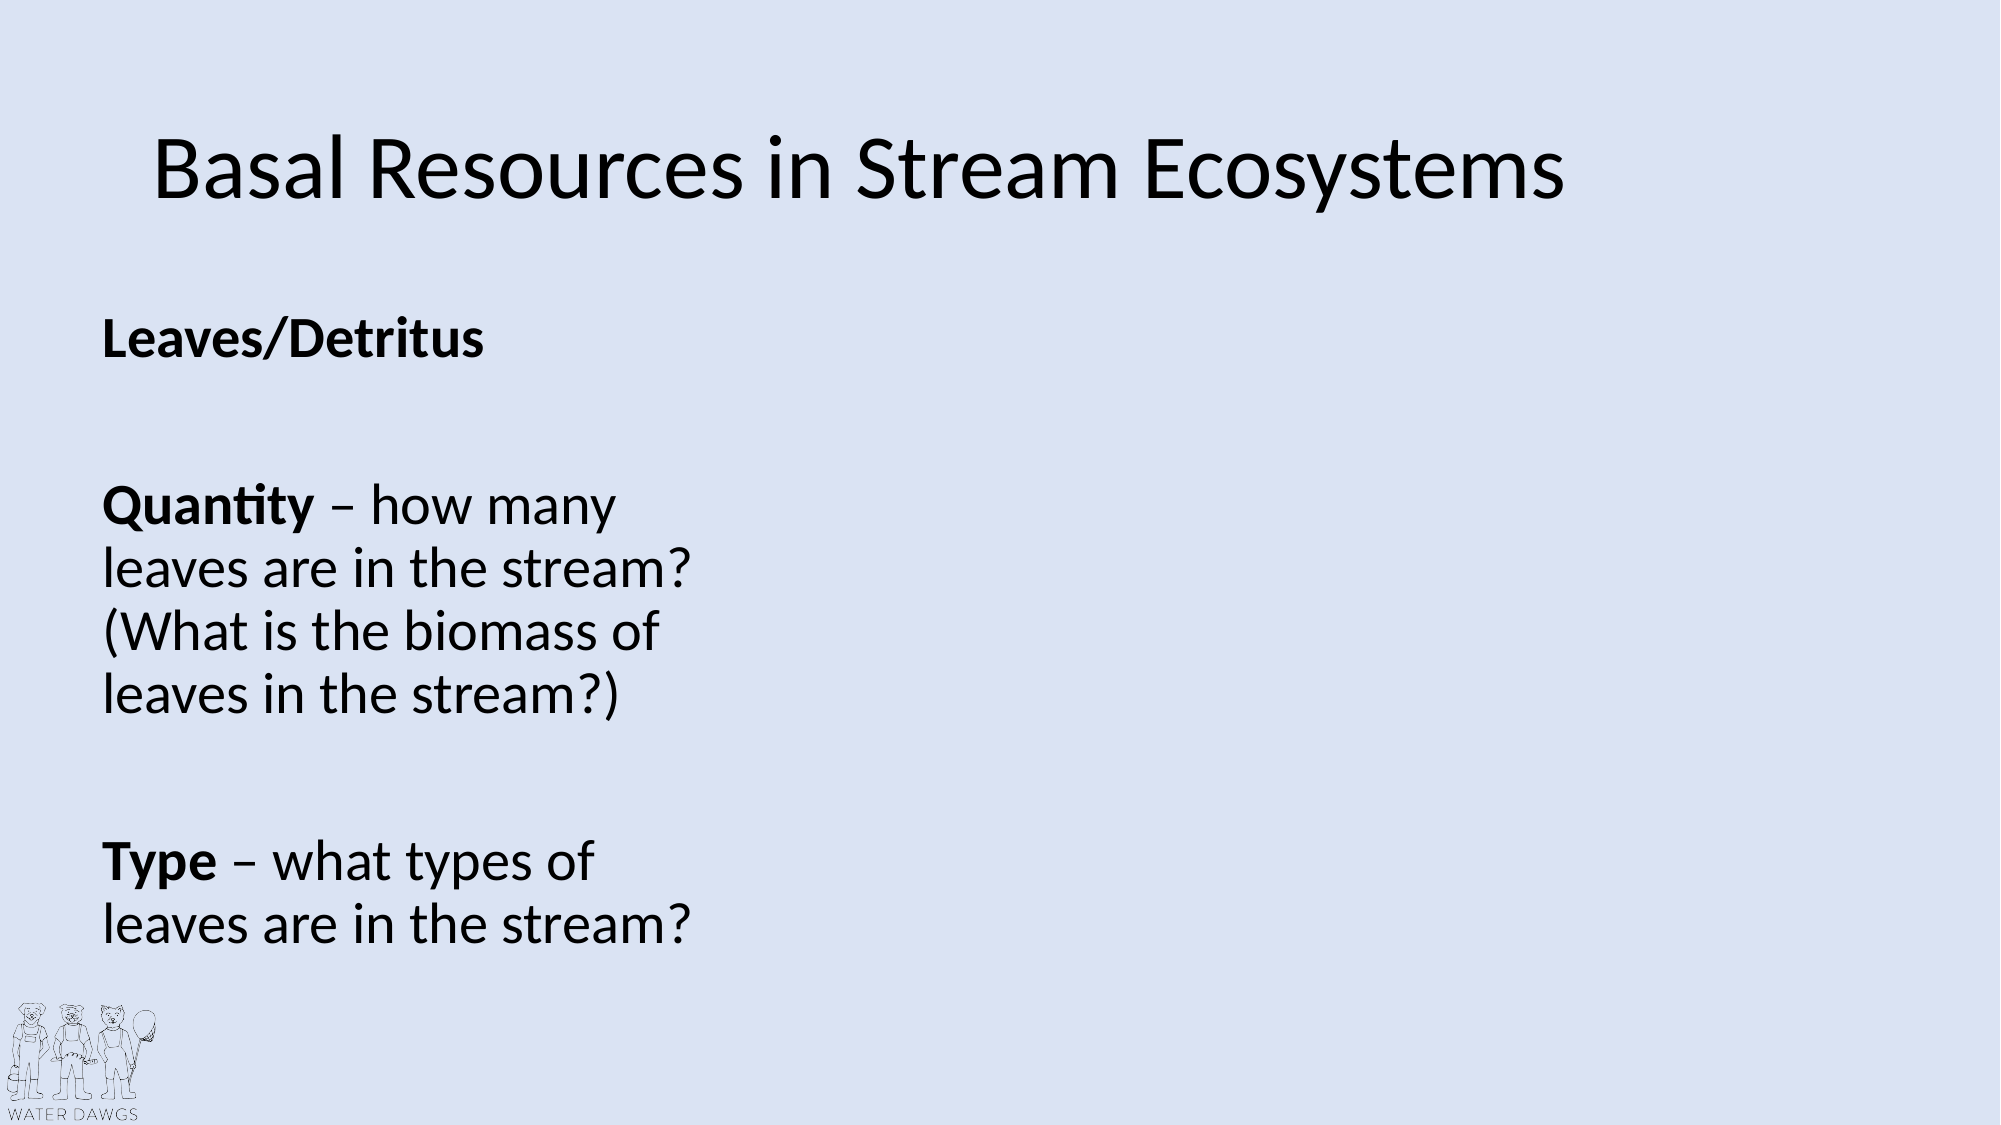

# Basal Resources in Stream Ecosystems
Leaves/Detritus

Quantity – how many leaves are in the stream? (What is the biomass of leaves in the stream?)

Type – what types of leaves are in the stream?